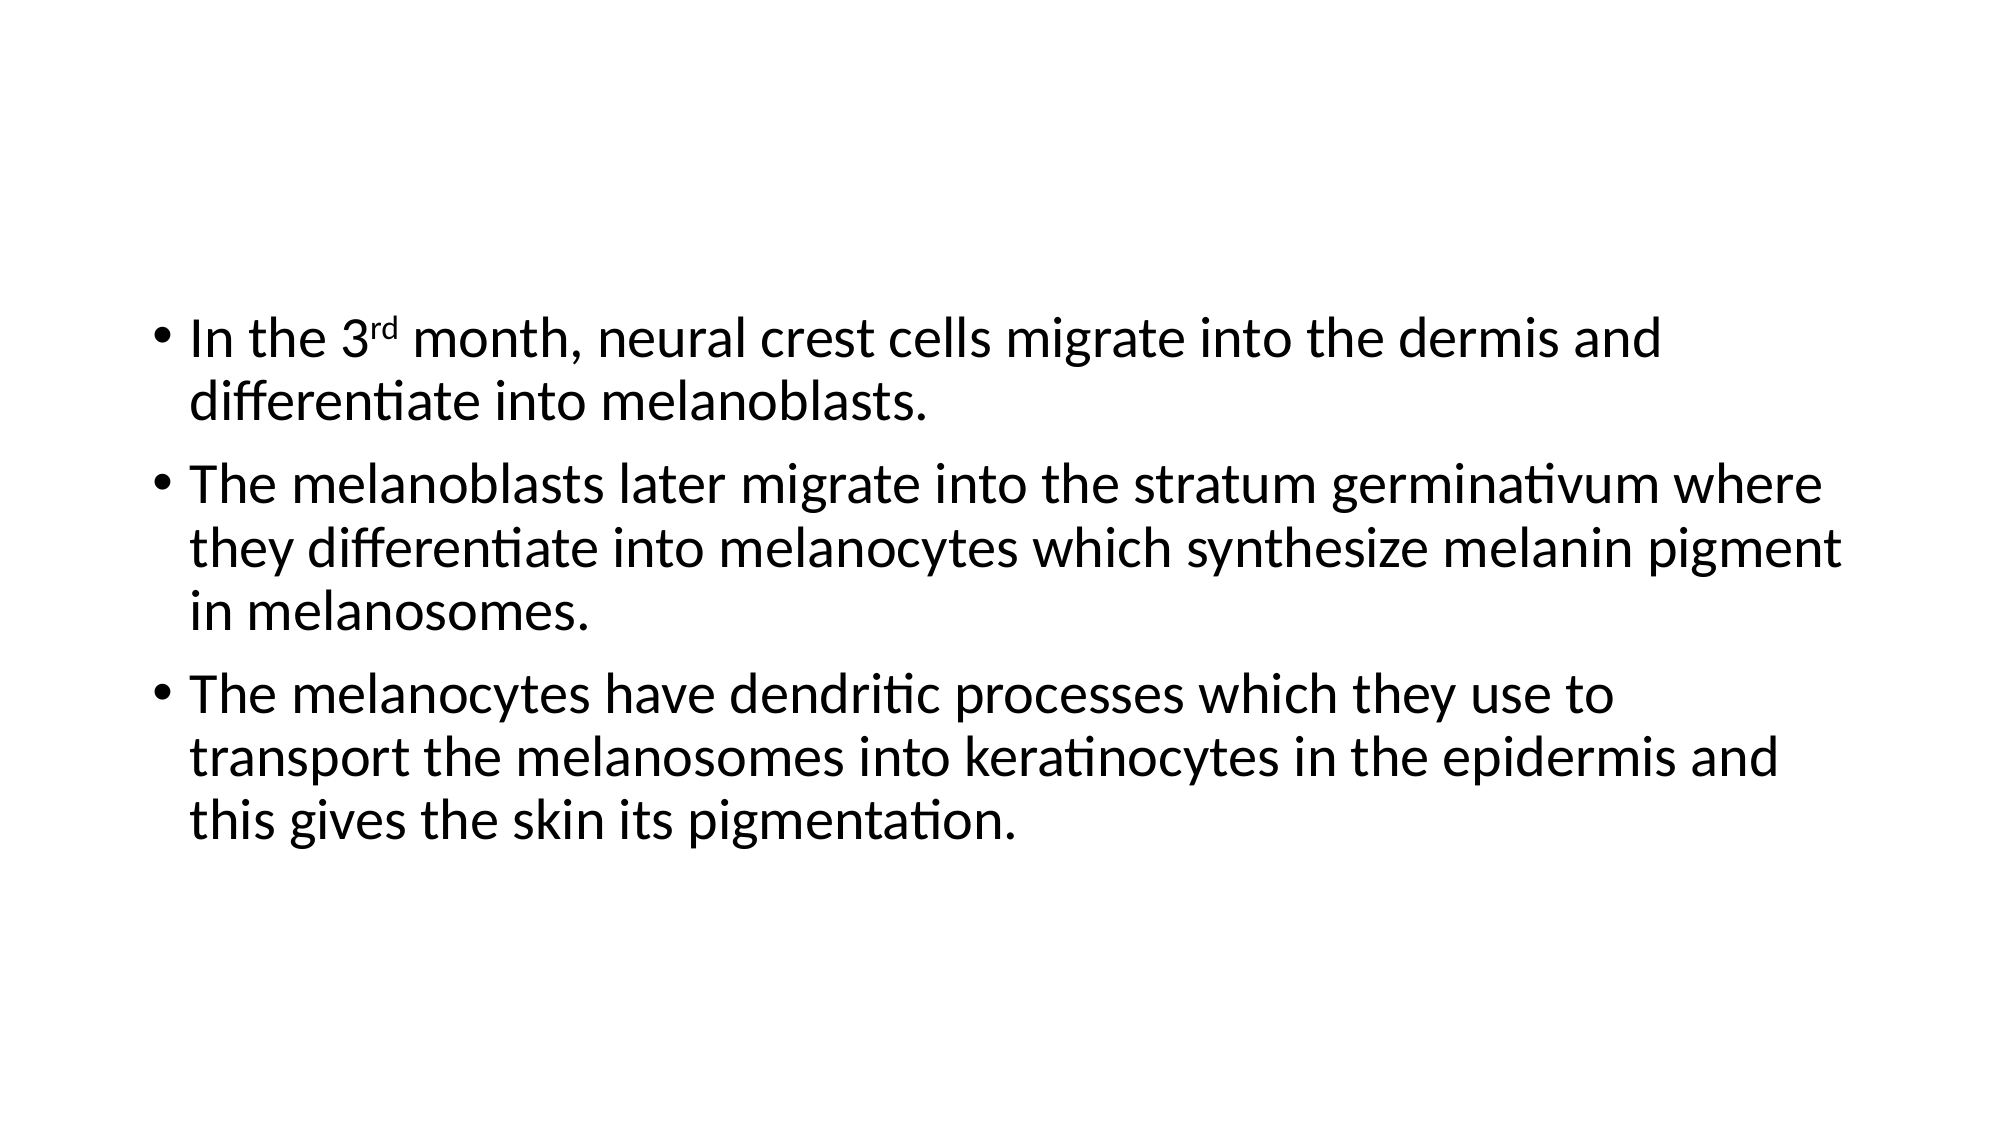

#
In the 3rd month, neural crest cells migrate into the dermis and differentiate into melanoblasts.
The melanoblasts later migrate into the stratum germinativum where they differentiate into melanocytes which synthesize melanin pigment in melanosomes.
The melanocytes have dendritic processes which they use to transport the melanosomes into keratinocytes in the epidermis and this gives the skin its pigmentation.